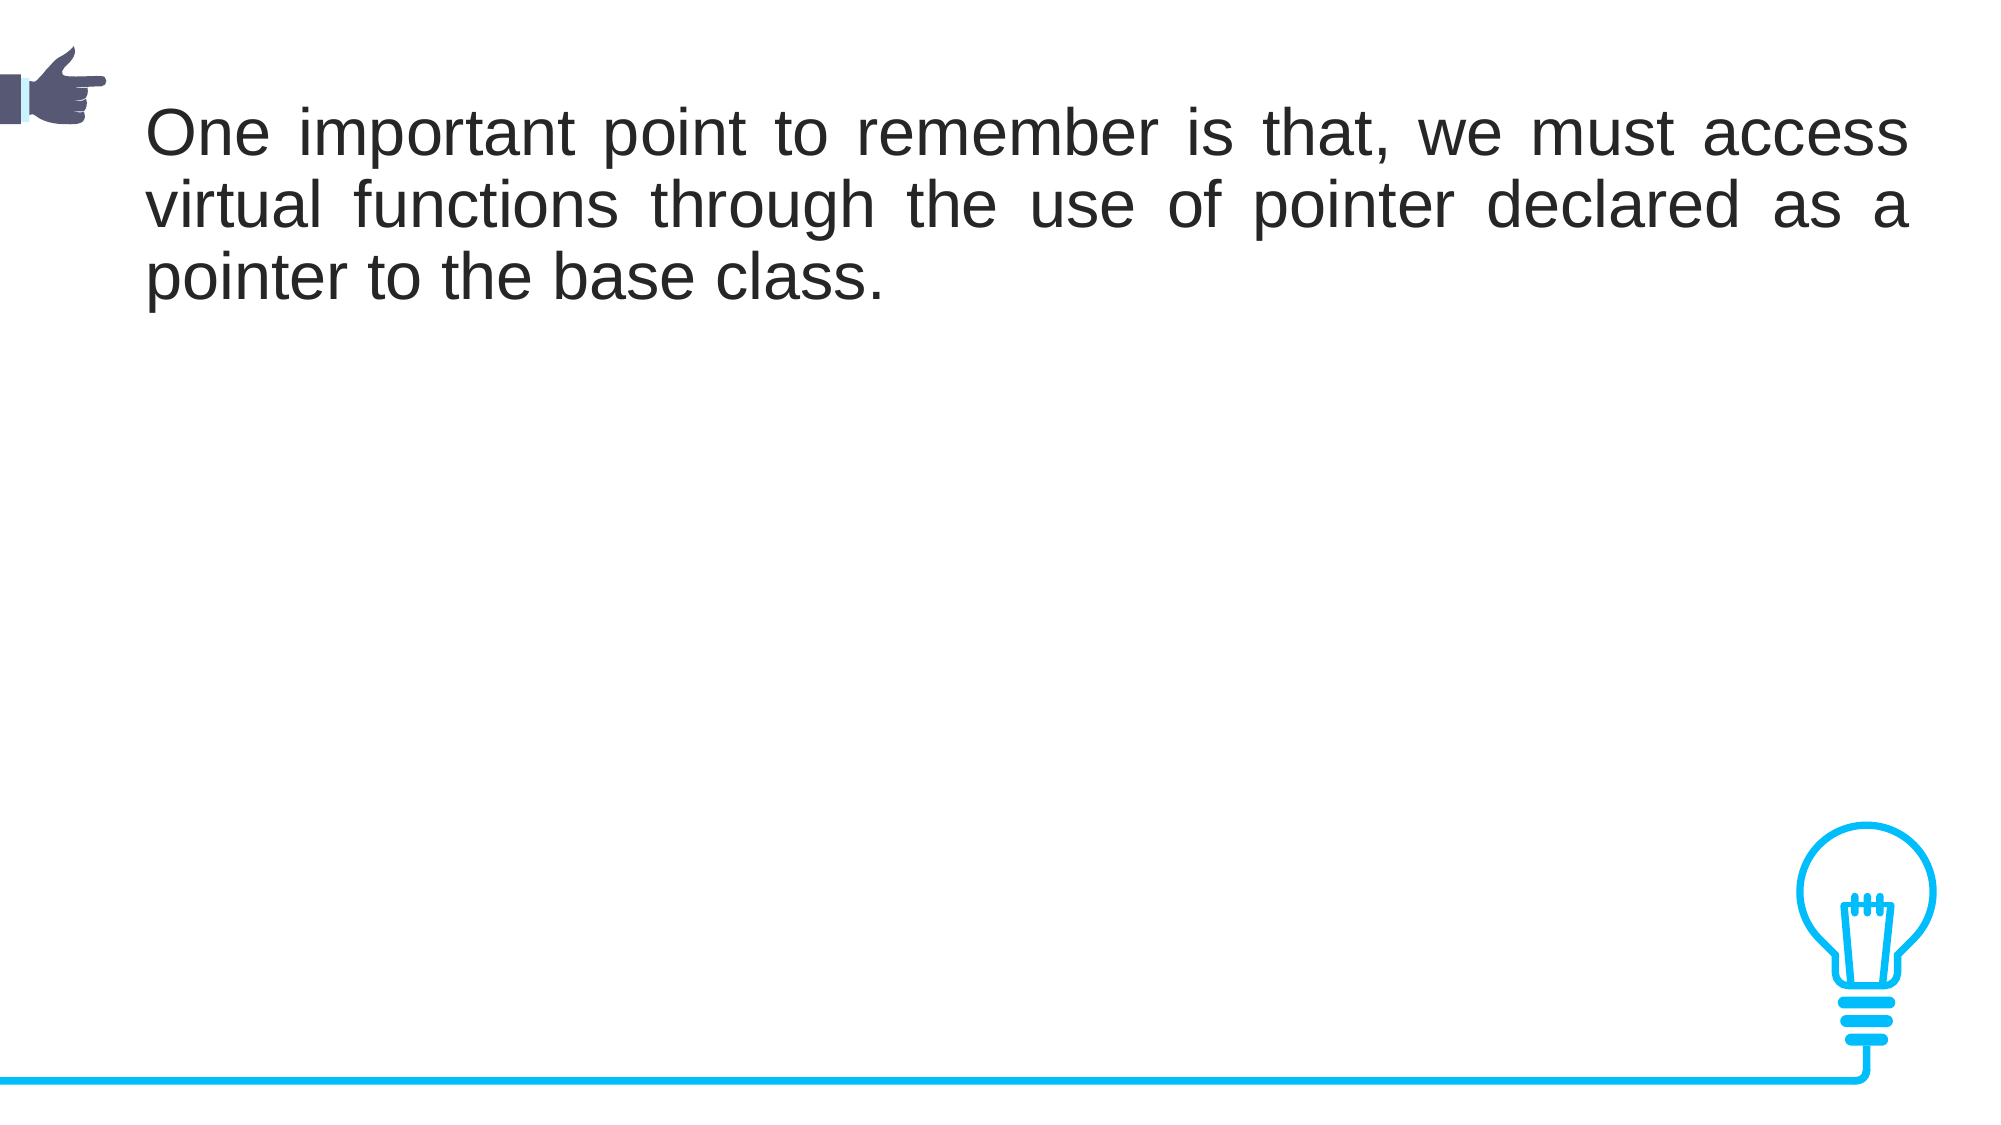

One important point to remember is that, we must access virtual functions through the use of pointer declared as a pointer to the base class.